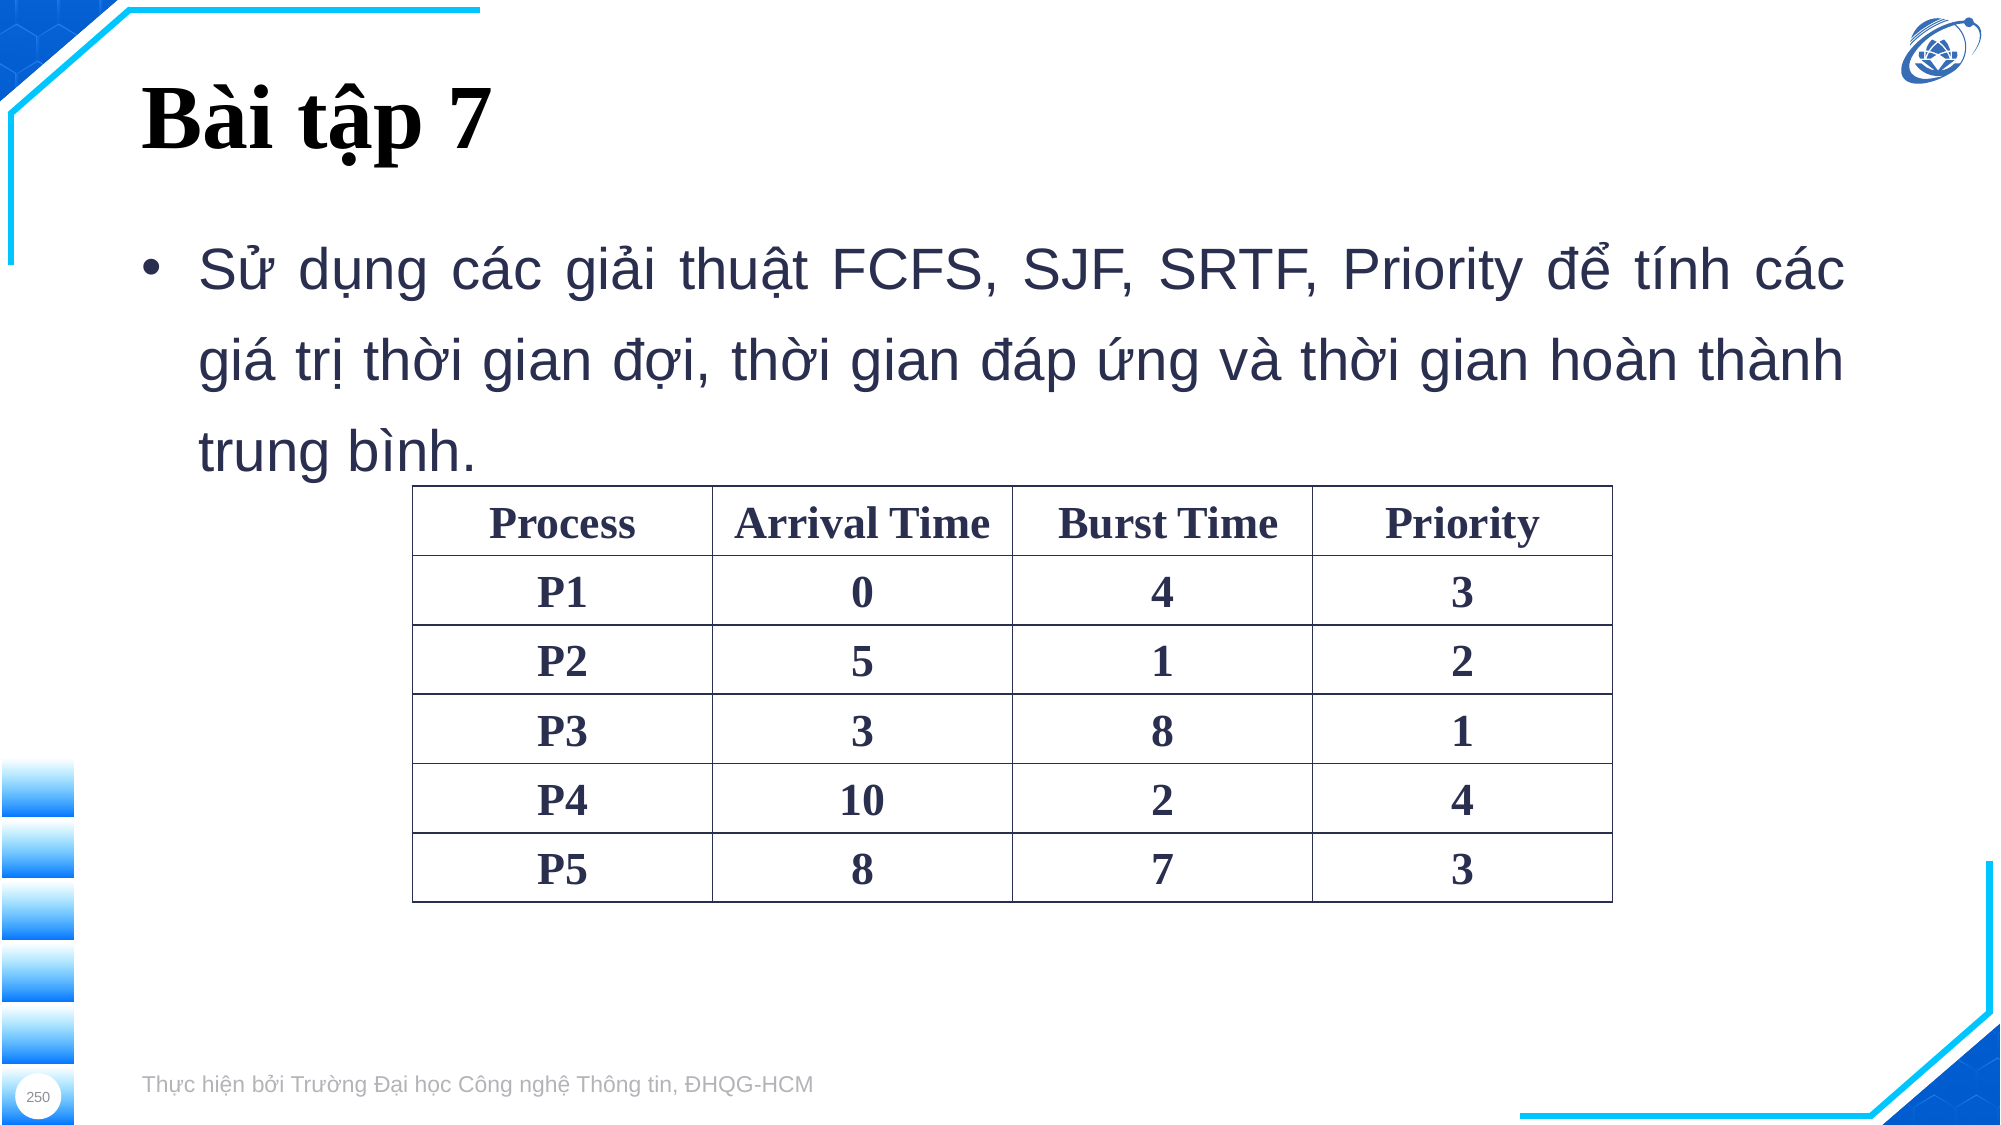

# Bài tập 7
Sử dụng các giải thuật FCFS, SJF, SRTF, Priority để tính các giá trị thời gian đợi, thời gian đáp ứng và thời gian hoàn thành trung bình.

| Process | Arrival Time | Burst Time | Priority |
| --- | --- | --- | --- |
| P1 | 0 | 4 | 3 |
| P2 | 5 | 1 | 2 |
| P3 | 3 | 8 | 1 |
| P4 | 10 | 2 | 4 |
| P5 | 8 | 7 | 3 |
Thực hiện bởi Trường Đại học Công nghệ Thông tin, ĐHQG-HCM
250